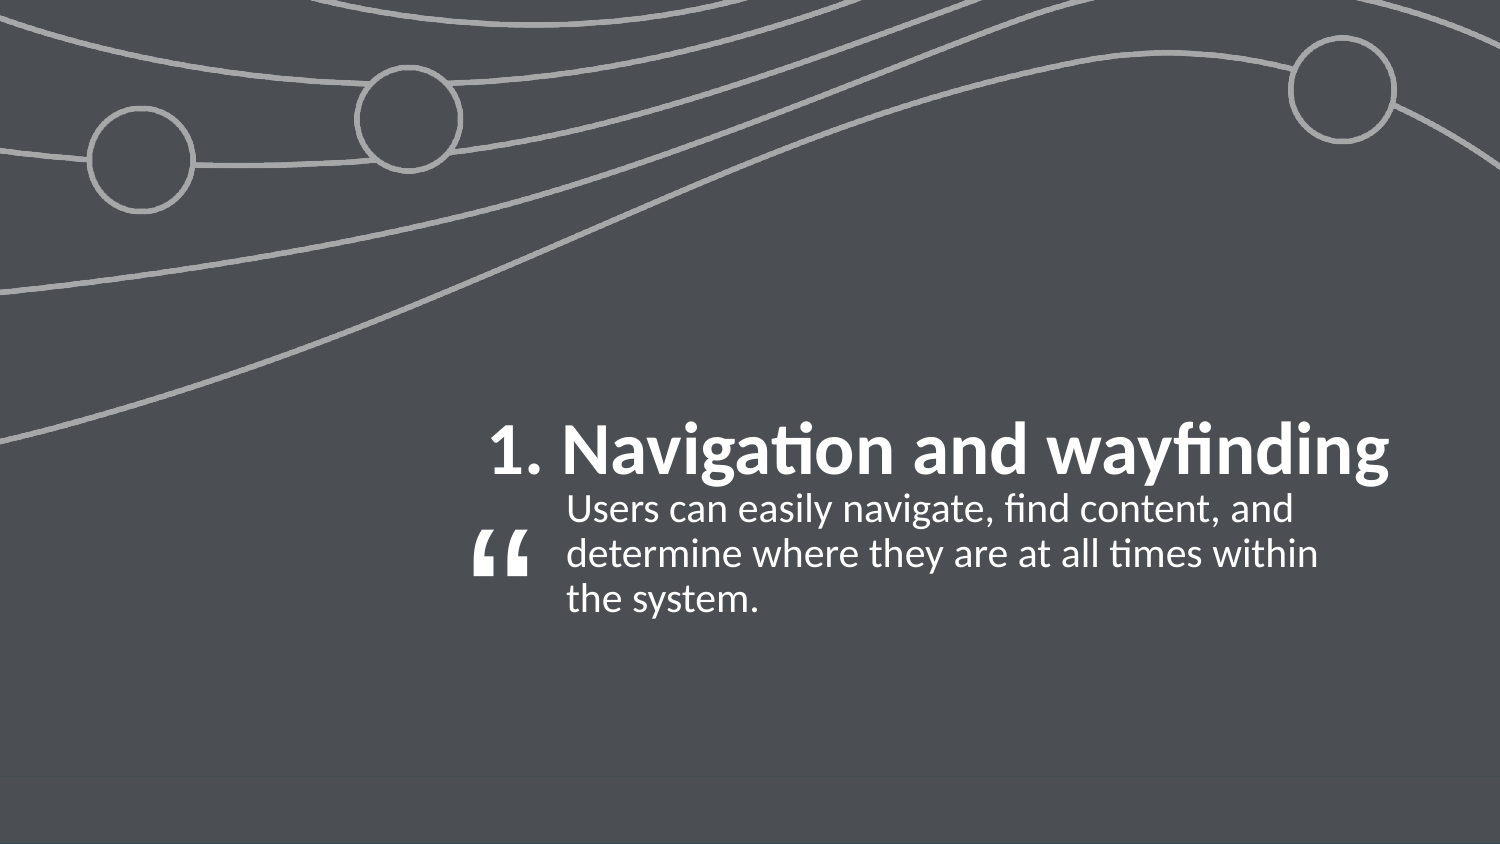

# 1. Navigation and wayfinding
“
Users can easily navigate, find content, and determine where they are at all times within the system.